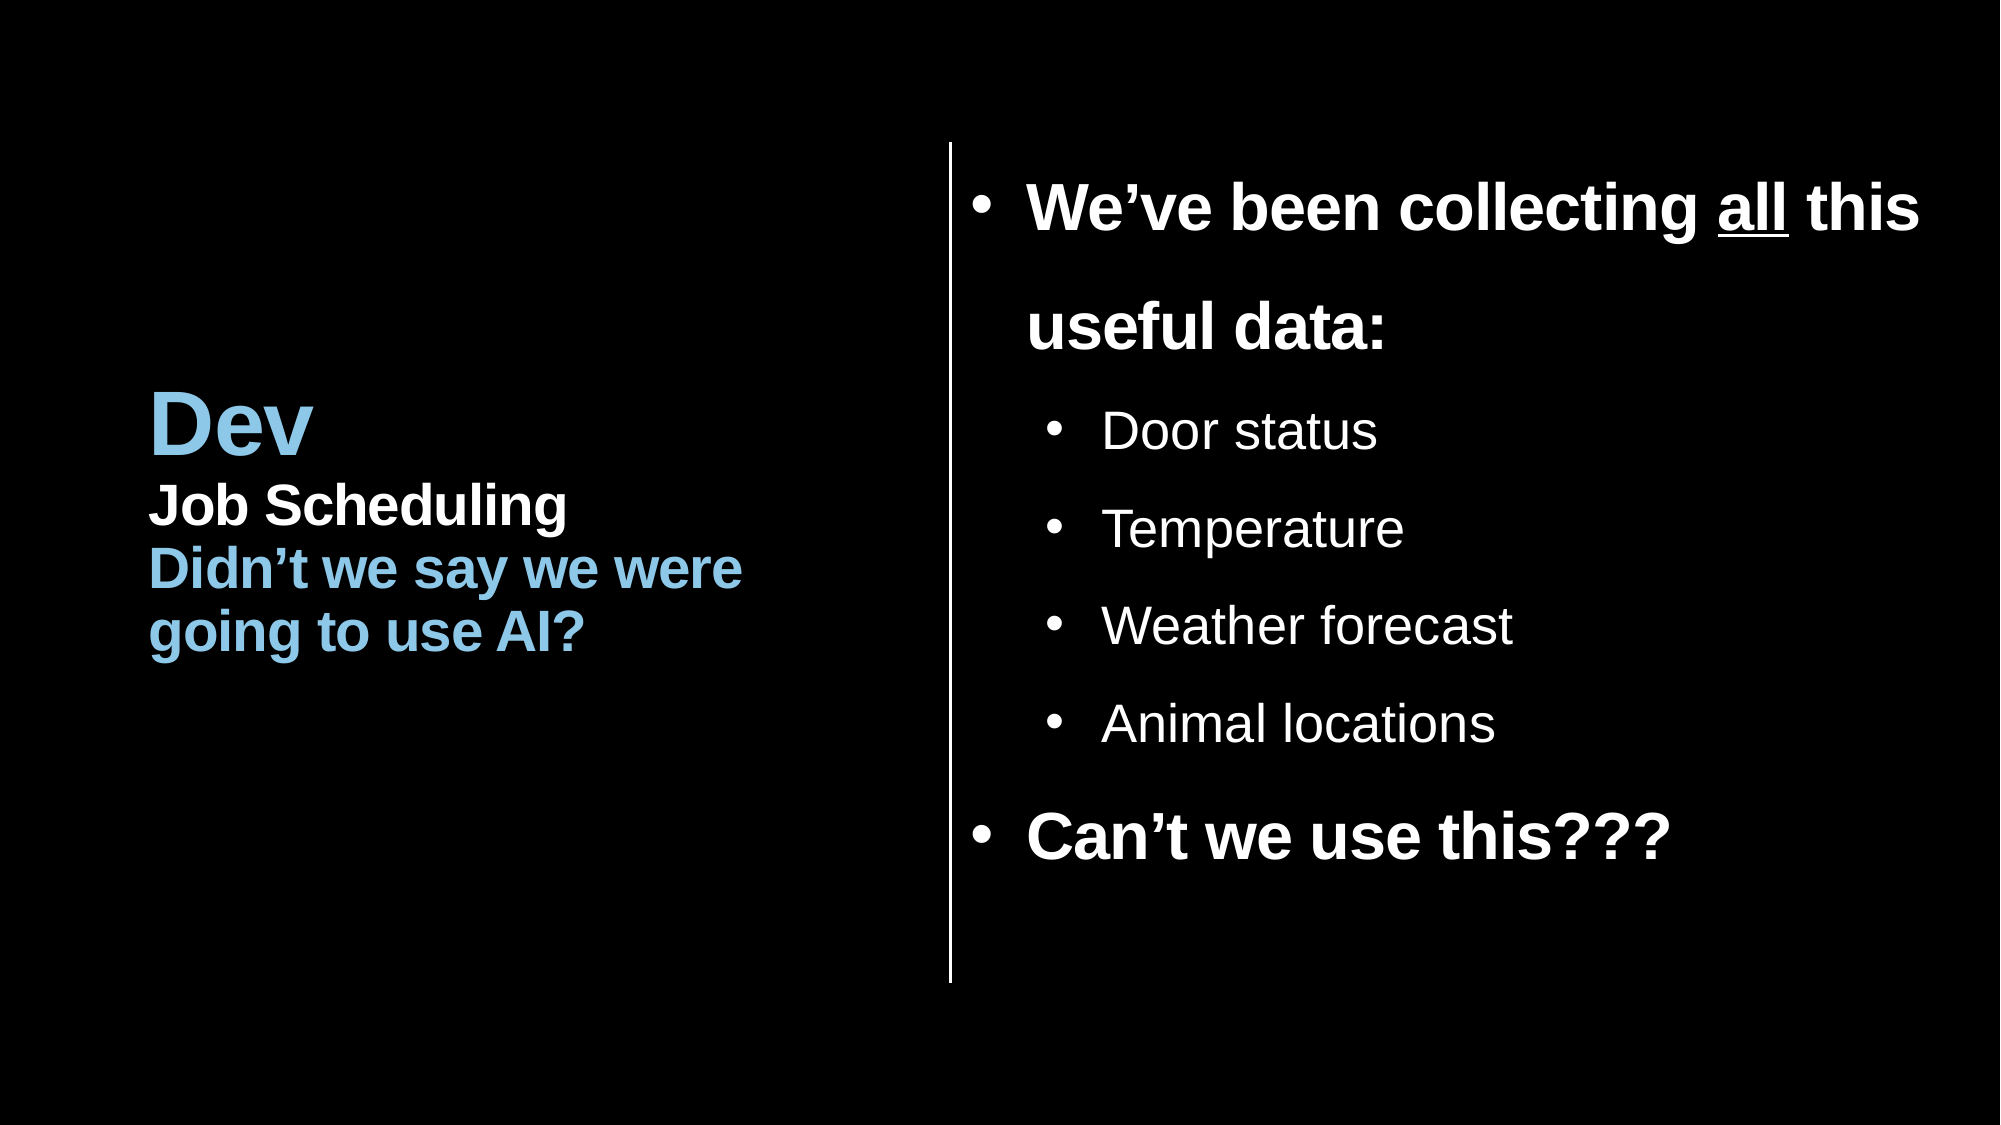

We’ve been collecting all this useful data:
Door status
Temperature
Weather forecast
Animal locations
Can’t we use this???

Dev
Job Scheduling
Didn’t we say we were going to use AI?